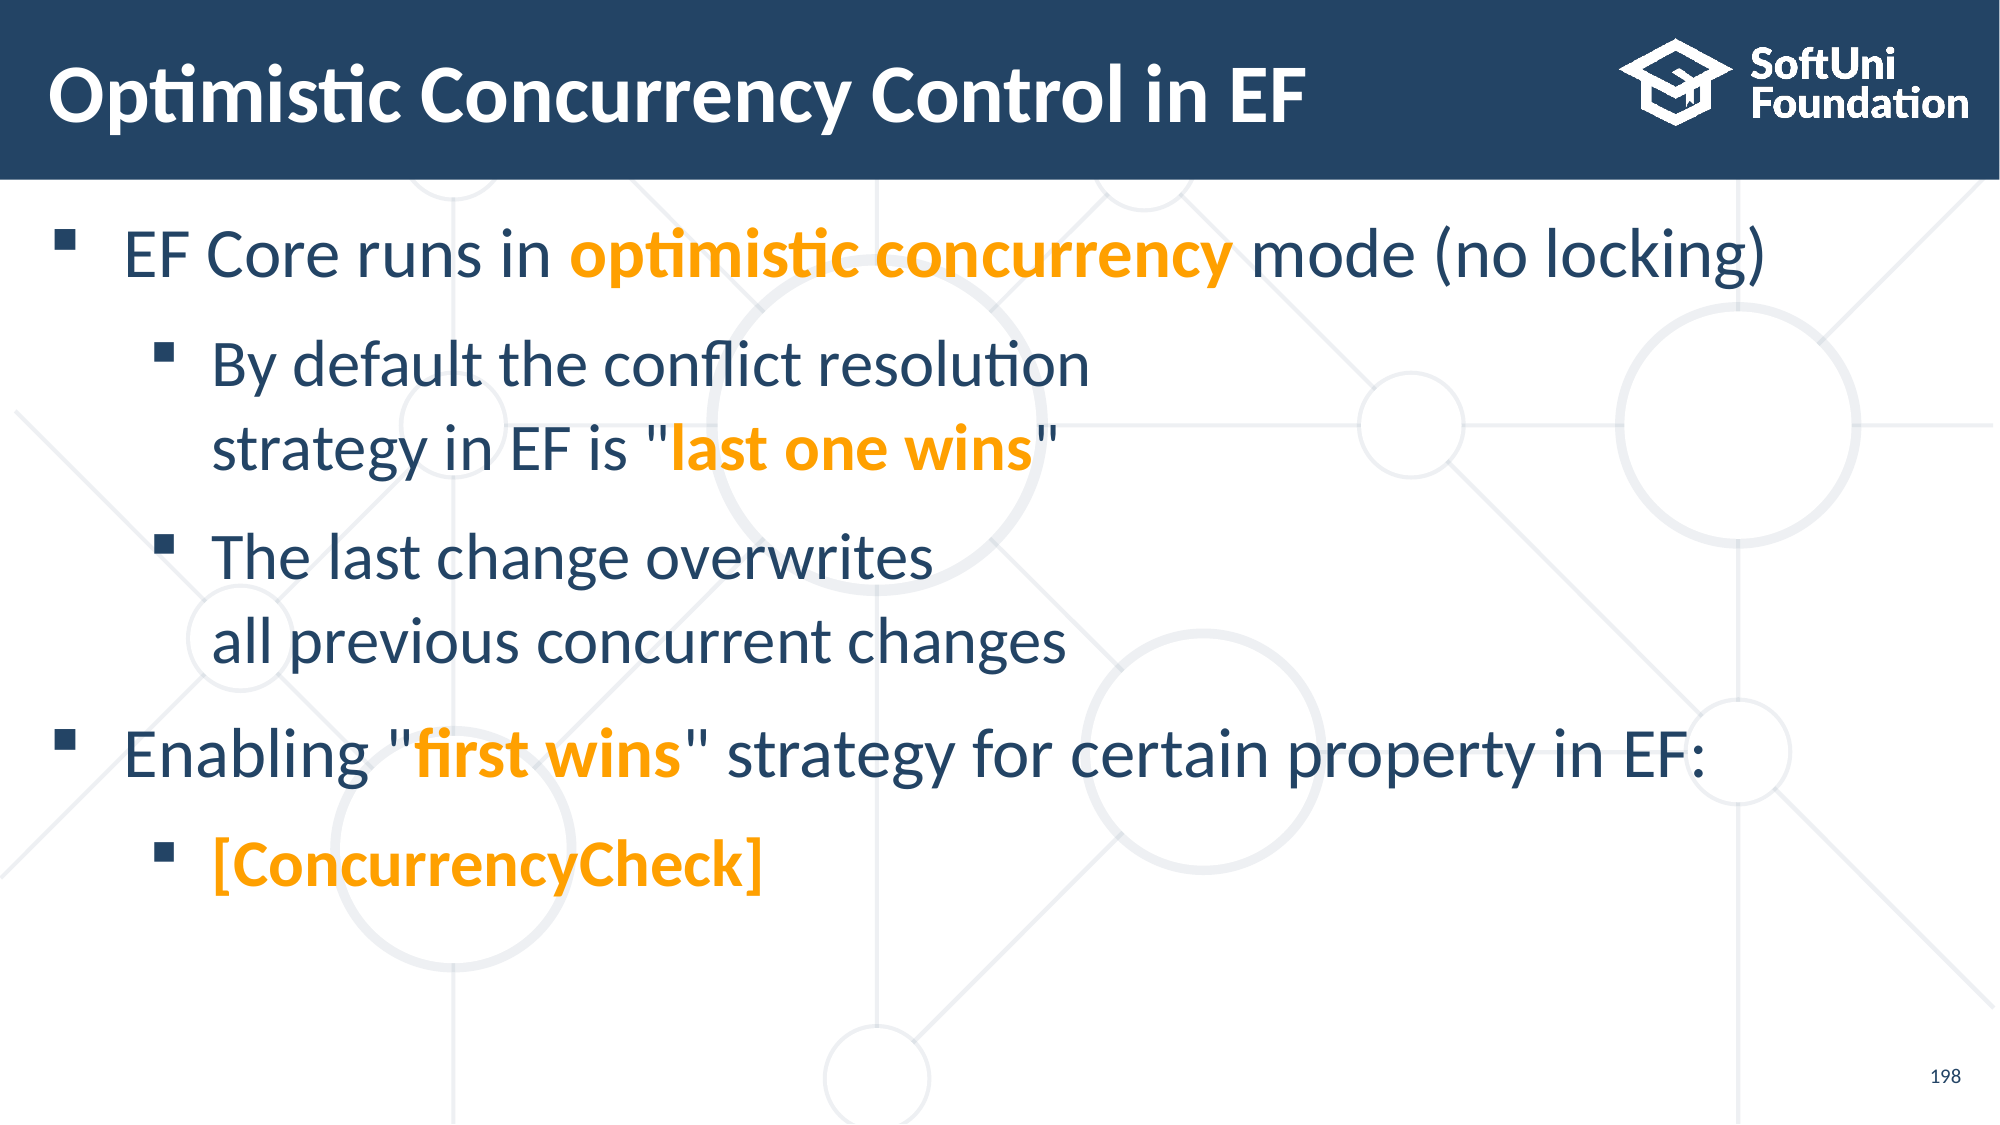

# Optimistic Concurrency Control in EF
EF Core runs in optimistic concurrency mode (no locking)
By default the conflict resolution
strategy in EF is "last one wins"
The last change overwrites
all previous concurrent changes
Enabling "first wins" strategy for certain property in EF:
[ConcurrencyCheck]
198